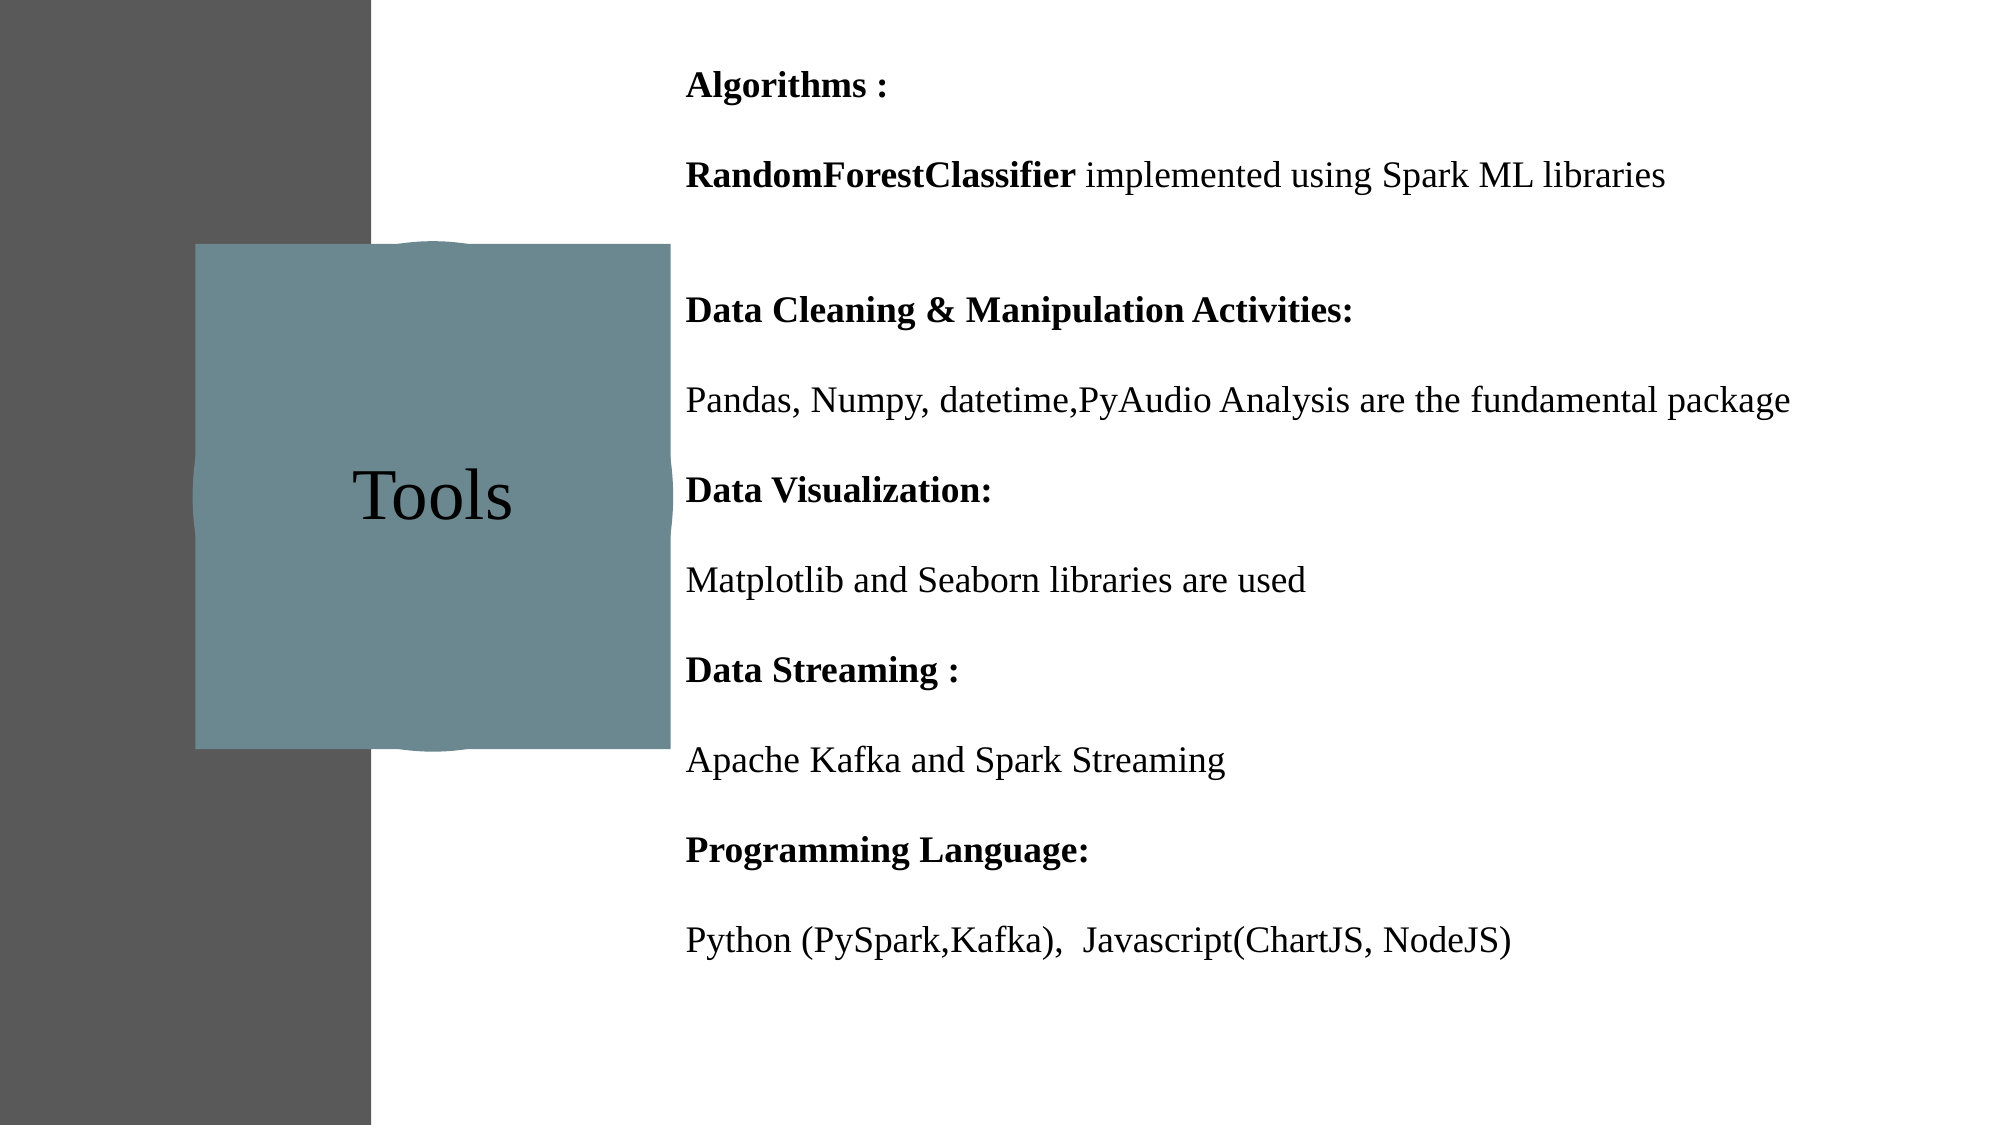

Algorithms :
RandomForestClassifier implemented using Spark ML libraries

Data Cleaning & Manipulation Activities:
Pandas, Numpy, datetime,PyAudio Analysis are the fundamental package
Data Visualization:
Matplotlib and Seaborn libraries are used
Data Streaming :
Apache Kafka and Spark Streaming
Programming Language:
Python (PySpark,Kafka),  Javascript(ChartJS, NodeJS)

# Tools